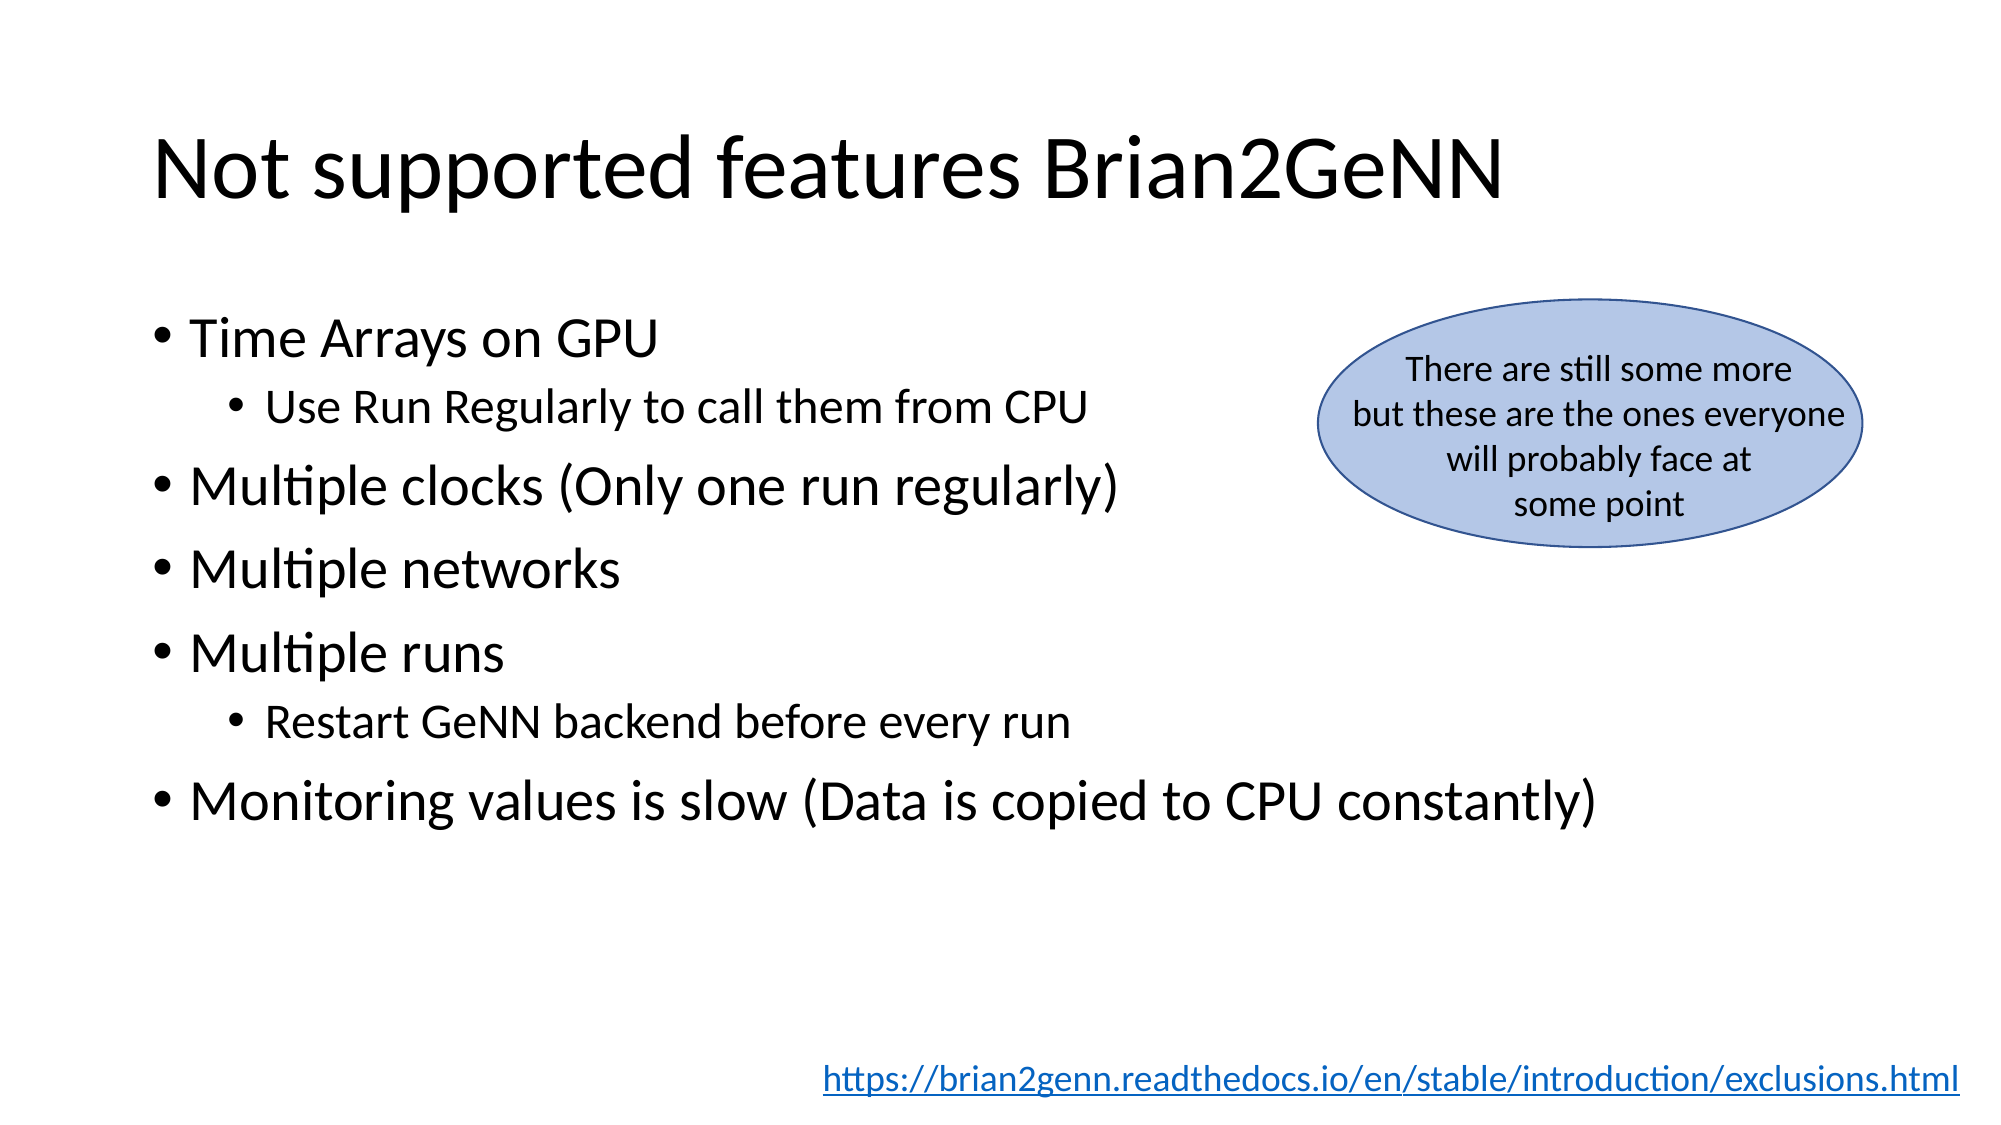

# Not supported features Brian2GeNN
Time Arrays on GPU
Use Run Regularly to call them from CPU
Multiple clocks (Only one run regularly)
Multiple networks
Multiple runs
Restart GeNN backend before every run
Monitoring values is slow (Data is copied to CPU constantly)

There are still some more
but these are the ones everyone
will probably face at
some point
https://brian2genn.readthedocs.io/en/stable/introduction/exclusions.html